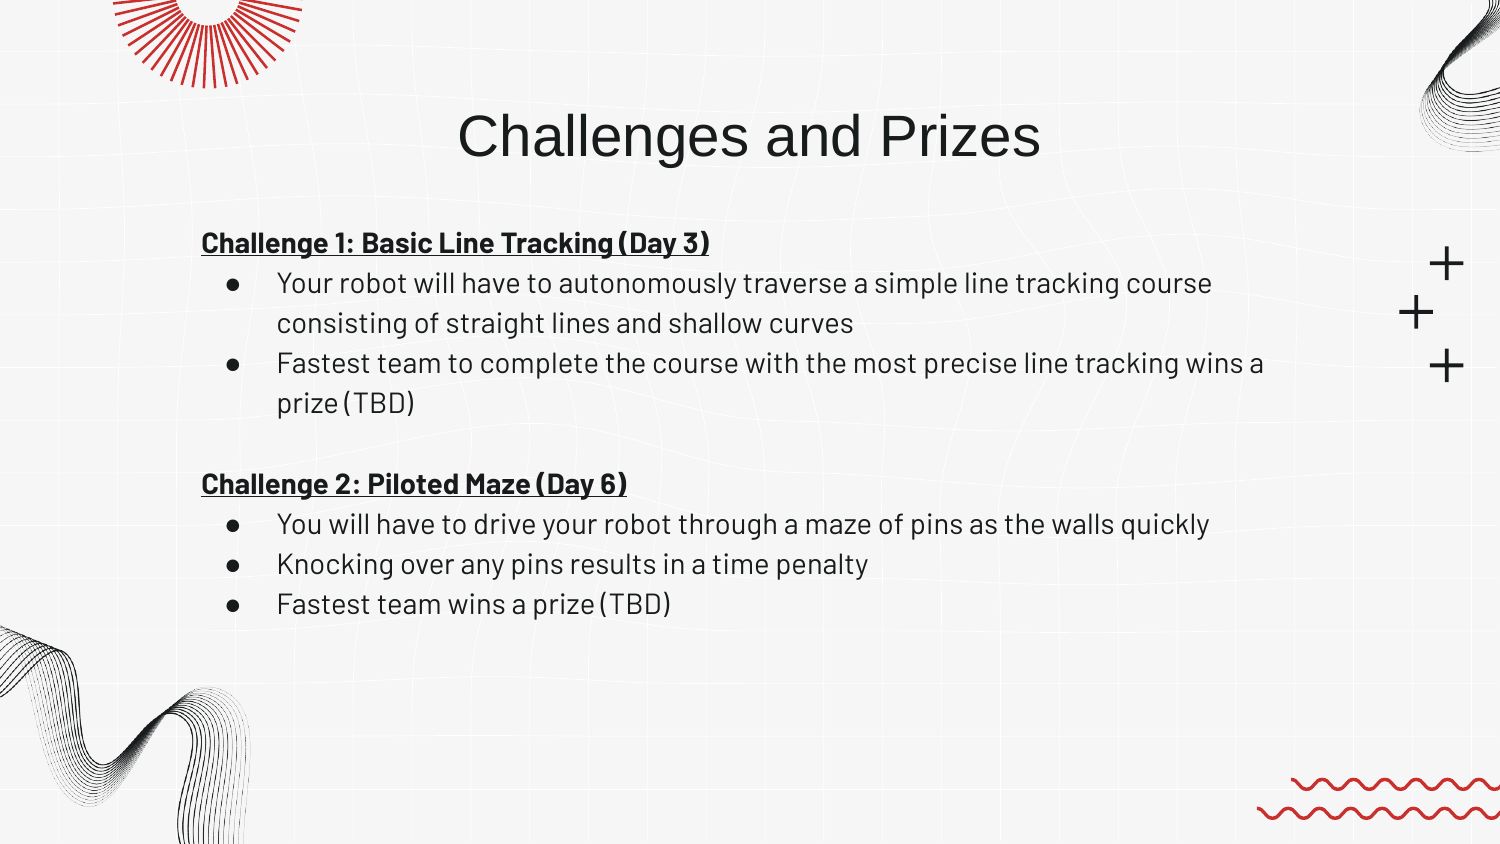

# Challenges and Prizes
Challenge 1: Basic Line Tracking (Day 3)
Your robot will have to autonomously traverse a simple line tracking course consisting of straight lines and shallow curves
Fastest team to complete the course with the most precise line tracking wins a prize (TBD)

Challenge 2: Piloted Maze (Day 6)
You will have to drive your robot through a maze of pins as the walls quickly
Knocking over any pins results in a time penalty
Fastest team wins a prize (TBD)